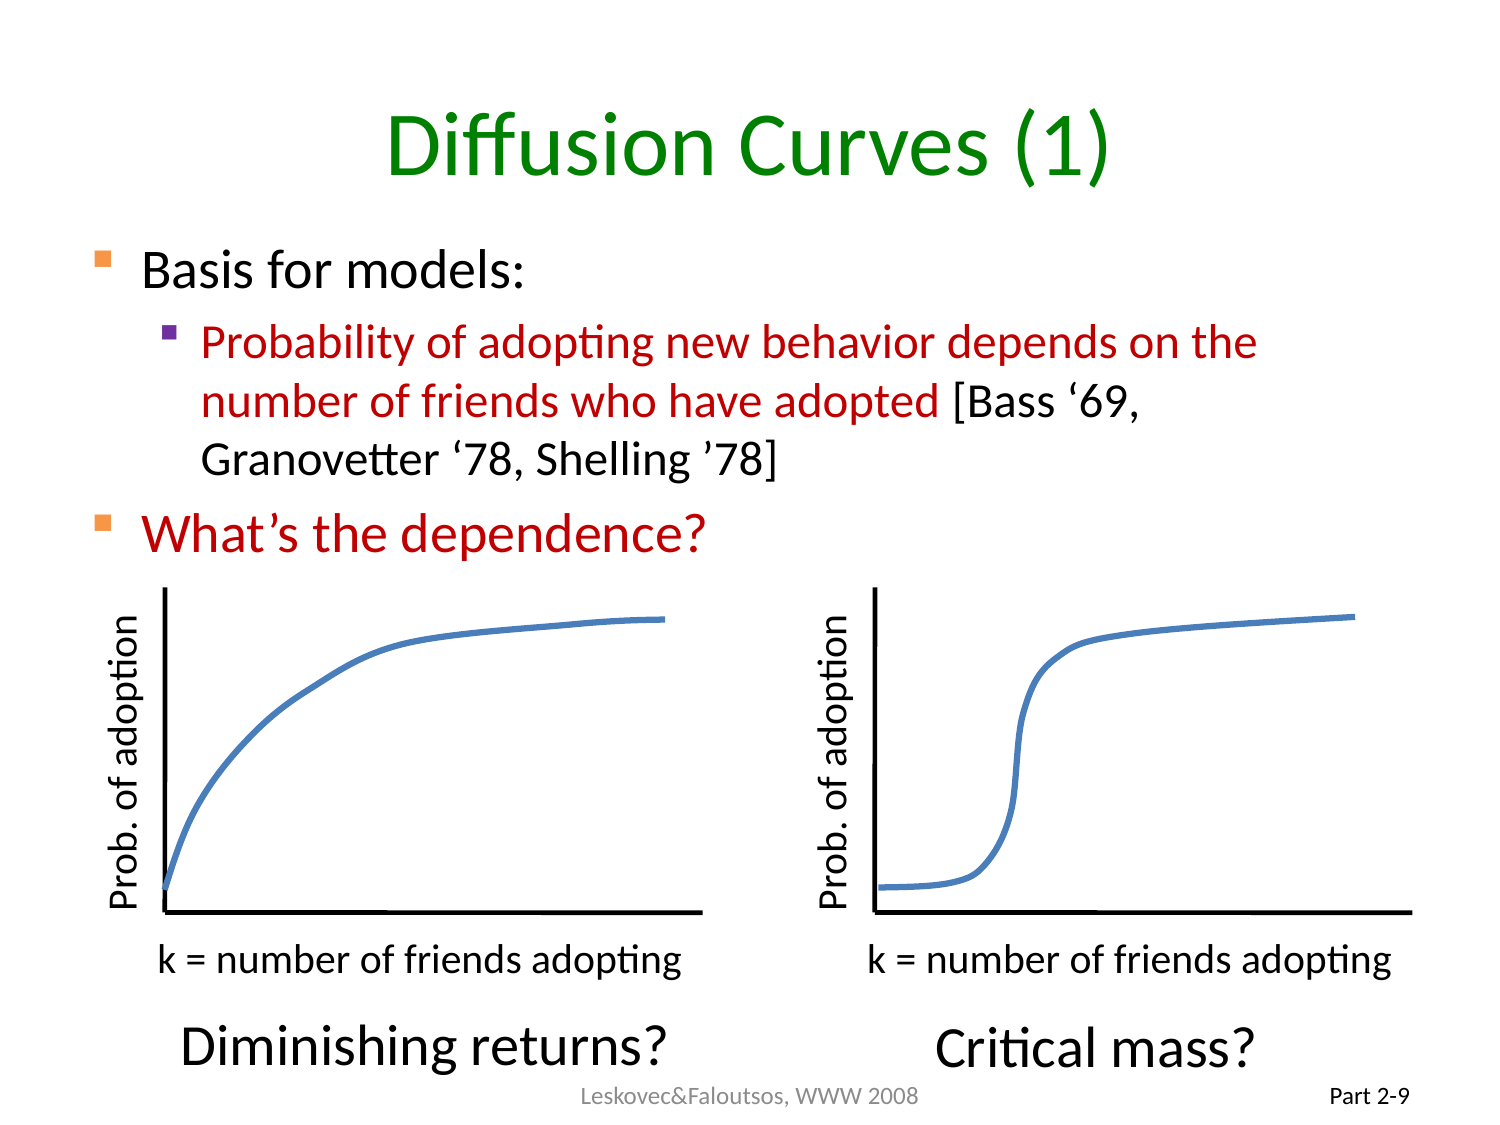

# Diffusion Curves (1)
Basis for models:
Probability of adopting new behavior depends on the number of friends who have adopted [Bass ‘69, Granovetter ‘78, Shelling ’78]
What’s the dependence?

Prob. of adoption
k = number of friends adopting
Prob. of adoption
k = number of friends adopting

Diminishing returns?
Critical mass?
Leskovec&Faloutsos, WWW 2008
Part 2-9